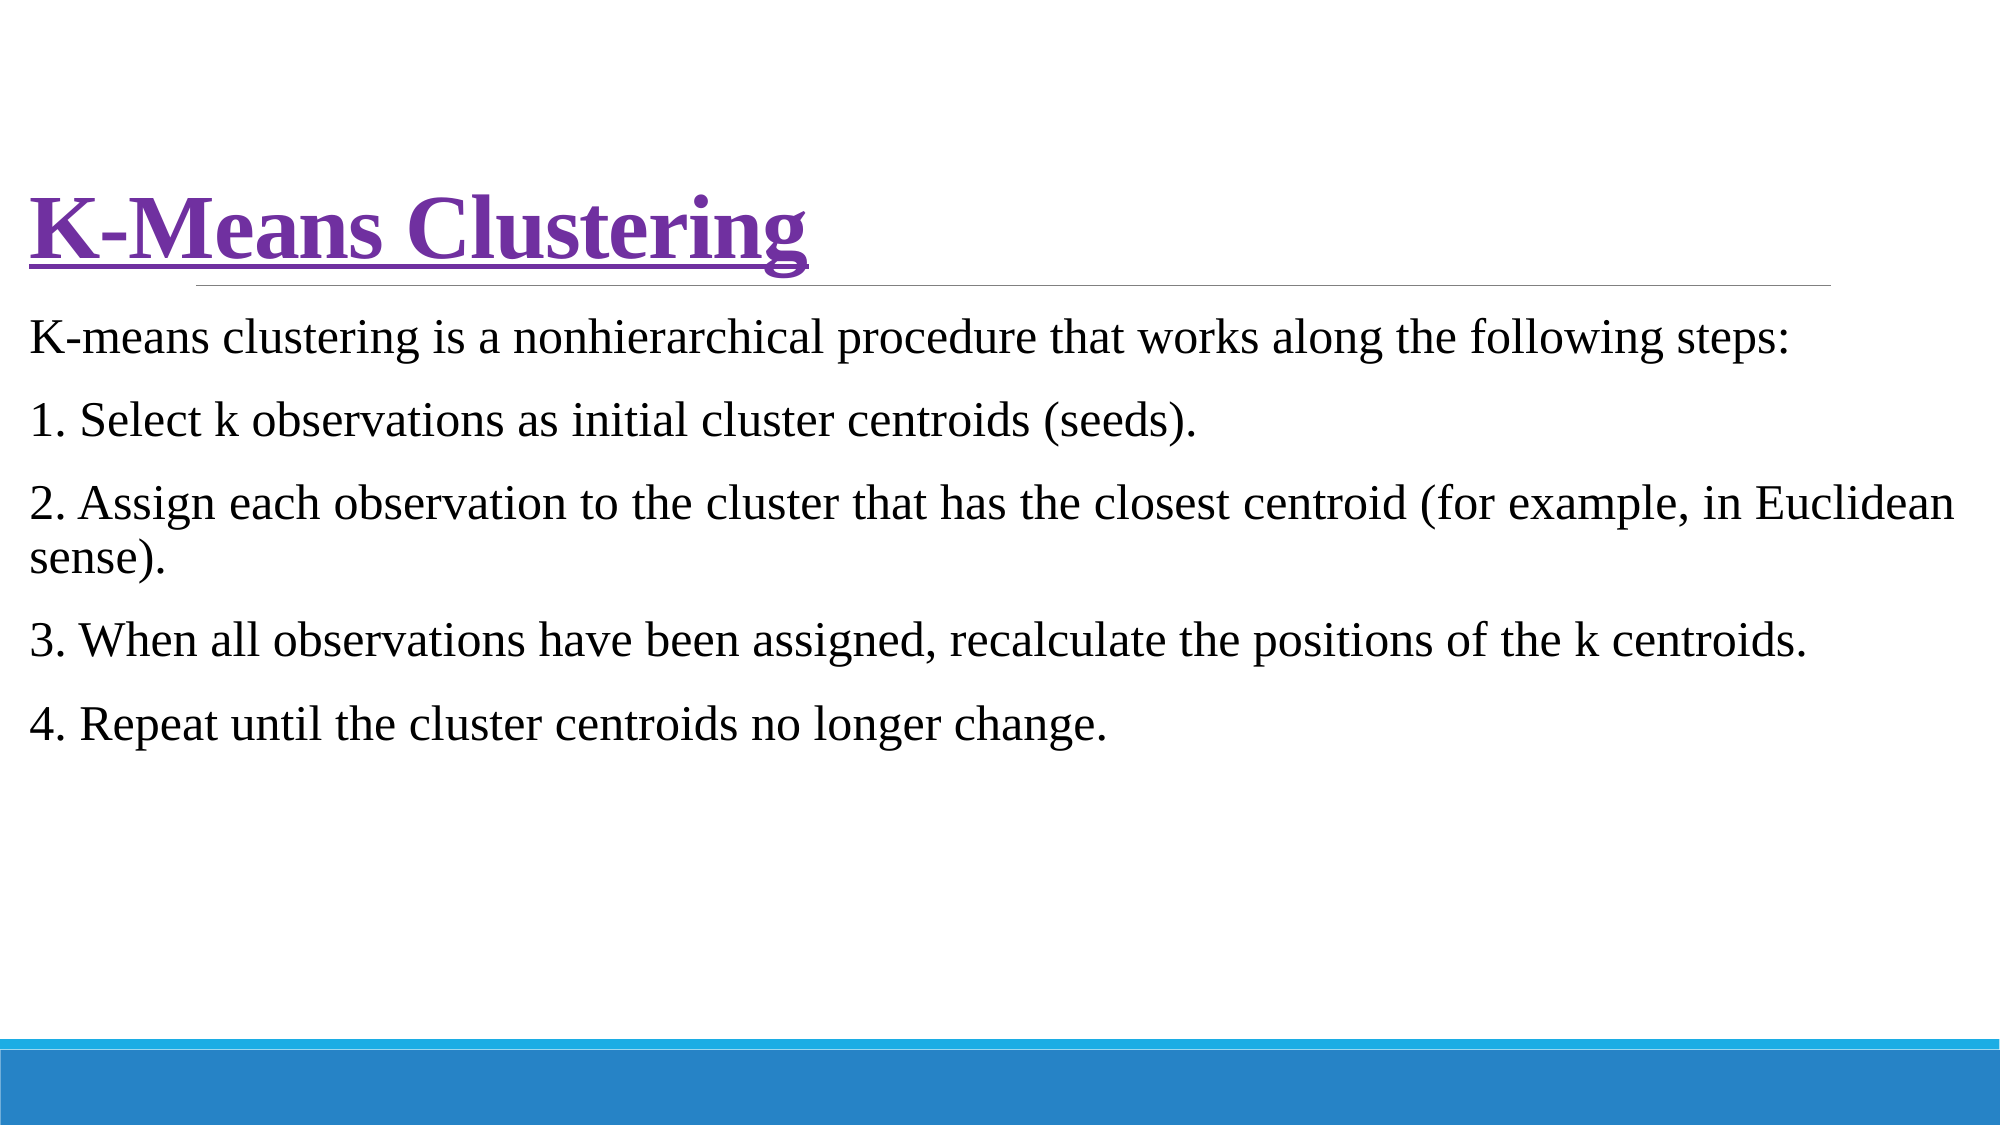

# K‐Means Clustering
K‐means clustering is a nonhierarchical procedure that works along the following steps:
1. Select k observations as initial cluster centroids (seeds).
2. Assign each observation to the cluster that has the closest centroid (for example, in Euclidean sense).
3. When all observations have been assigned, recalculate the positions of the k centroids.
4. Repeat until the cluster centroids no longer change.